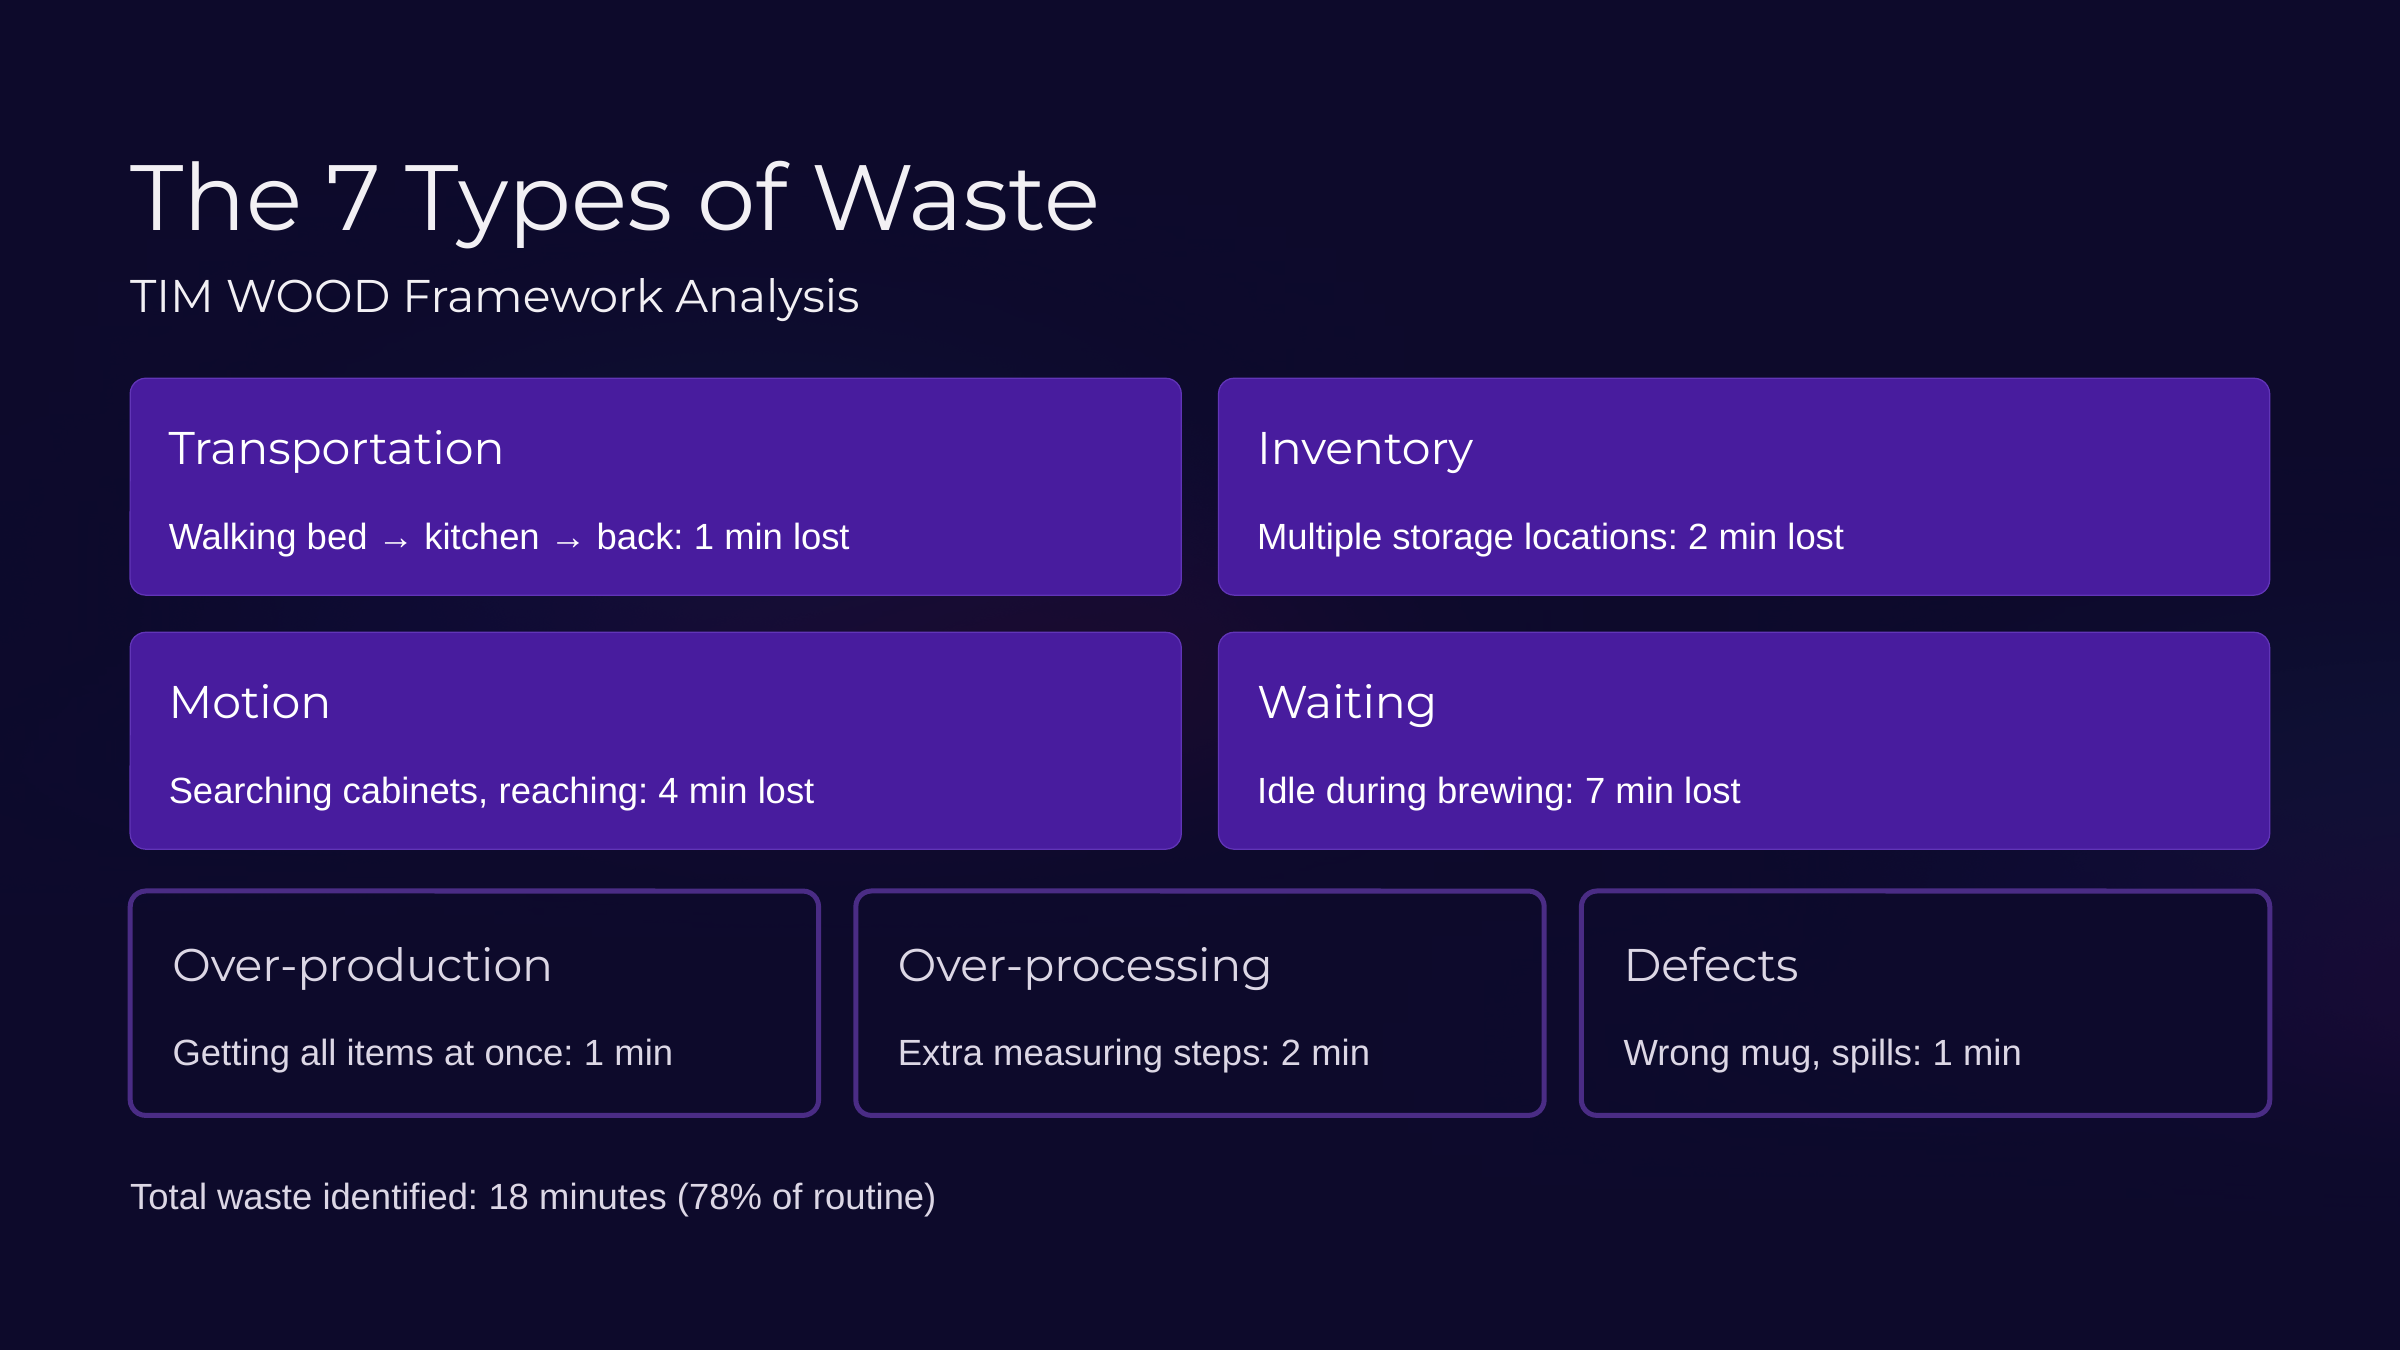

The 7 Types of Waste
TIM WOOD Framework Analysis

Transportation
Inventory
Walking bed → kitchen → back: 1 min lost
Multiple storage locations: 2 min lost

Motion
Waiting
Searching cabinets, reaching: 4 min lost
Idle during brewing: 7 min lost

Over-production
Over-processing
Defects
Getting all items at once: 1 min
Extra measuring steps: 2 min
Wrong mug, spills: 1 min
Total waste identified: 18 minutes (78% of routine)